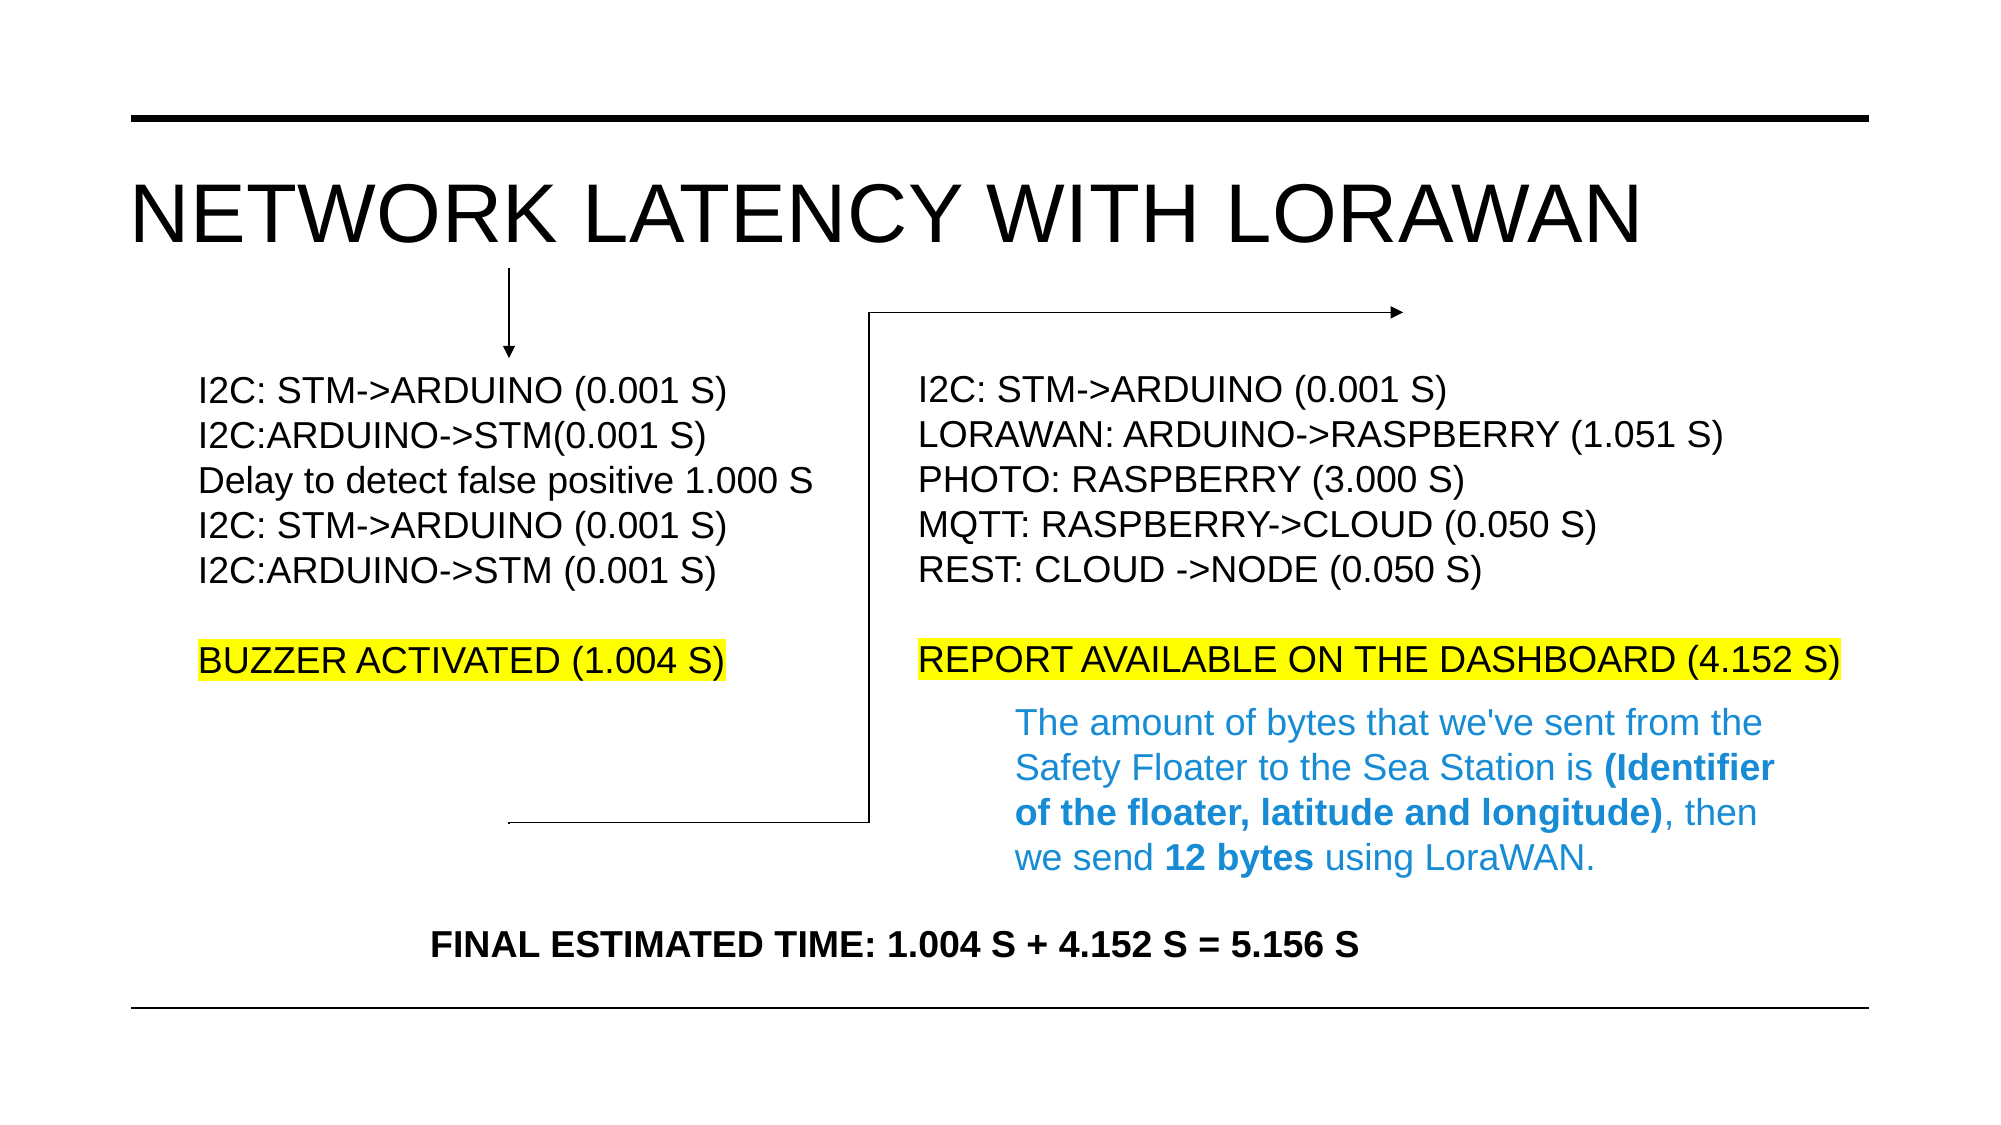

# NETWORK latency with lorawan

I2C: STM->ARDUINO (0.001 S)
LORAWAN: ARDUINO->RASPBERRY (1.051 S)
PHOTO: RASPBERRY (3.000 S)
MQTT: RASPBERRY->CLOUD (0.050 S)
REST: CLOUD ->NODE (0.050 S)

REPORT AVAILABLE ON THE DASHBOARD (4.152 S)
I2C: STM->ARDUINO (0.001 S)
I2C:ARDUINO->STM(0.001 S)
Delay to detect false positive 1.000 S
I2C: STM->ARDUINO (0.001 S)
I2C:ARDUINO->STM (0.001 S)

BUZZER ACTIVATED (1.004 S)

The amount of bytes that we've sent from the Safety Floater to the Sea Station is (Identifier of the floater, latitude and longitude), then we send 12 bytes using LoraWAN.
FINAL ESTIMATED TIME: 1.004 S + 4.152 S = 5.156 S